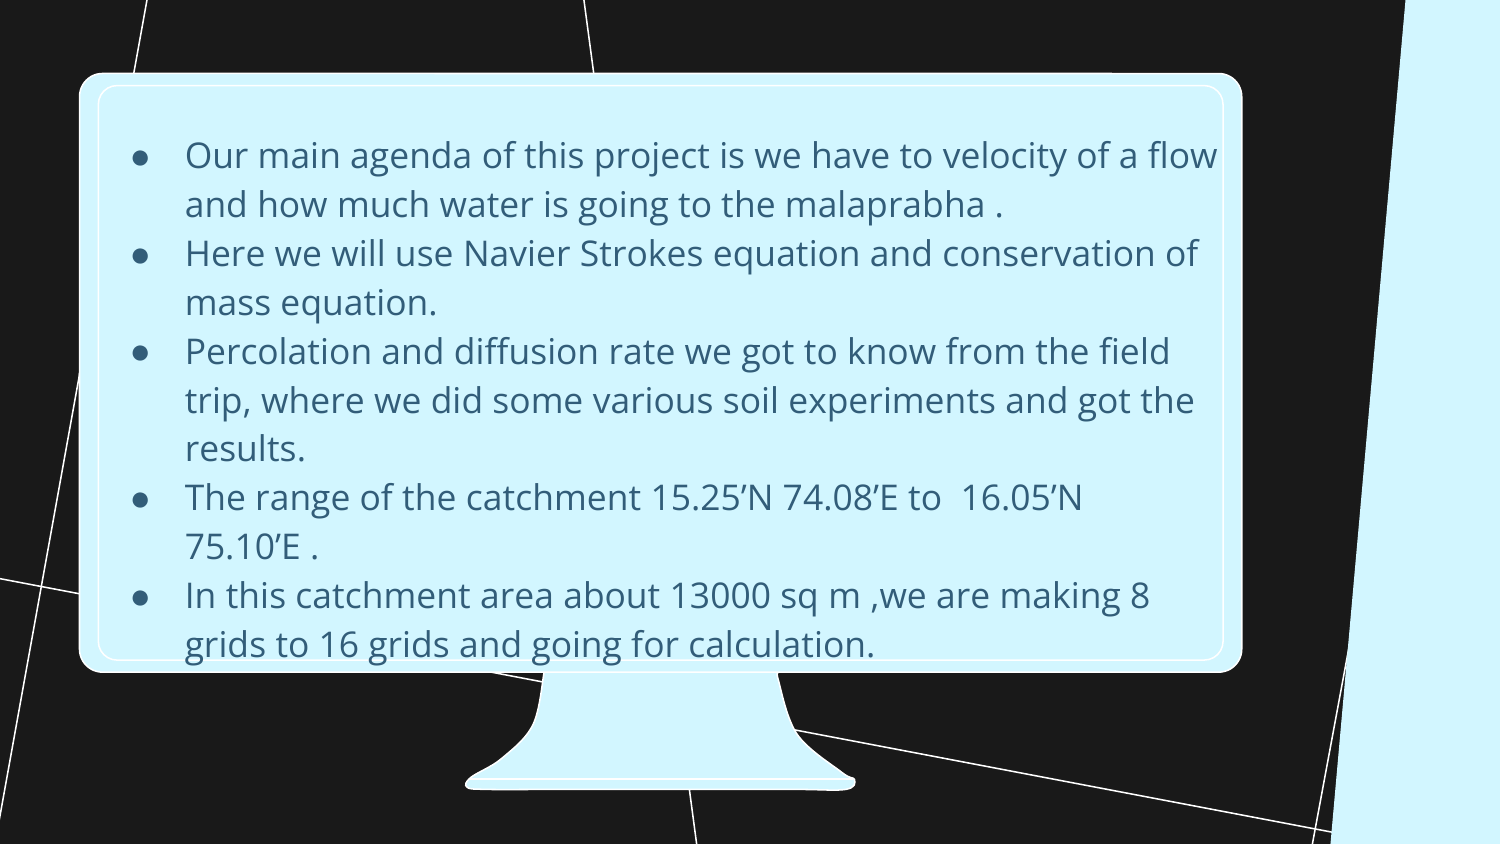

Our main agenda of this project is we have to velocity of a flow and how much water is going to the malaprabha .
Here we will use Navier Strokes equation and conservation of mass equation.
Percolation and diffusion rate we got to know from the field trip, where we did some various soil experiments and got the results.
The range of the catchment 15.25’N 74.08’E to  16.05’N 75.10’E .
In this catchment area about 13000 sq m ,we are making 8 grids to 16 grids and going for calculation.